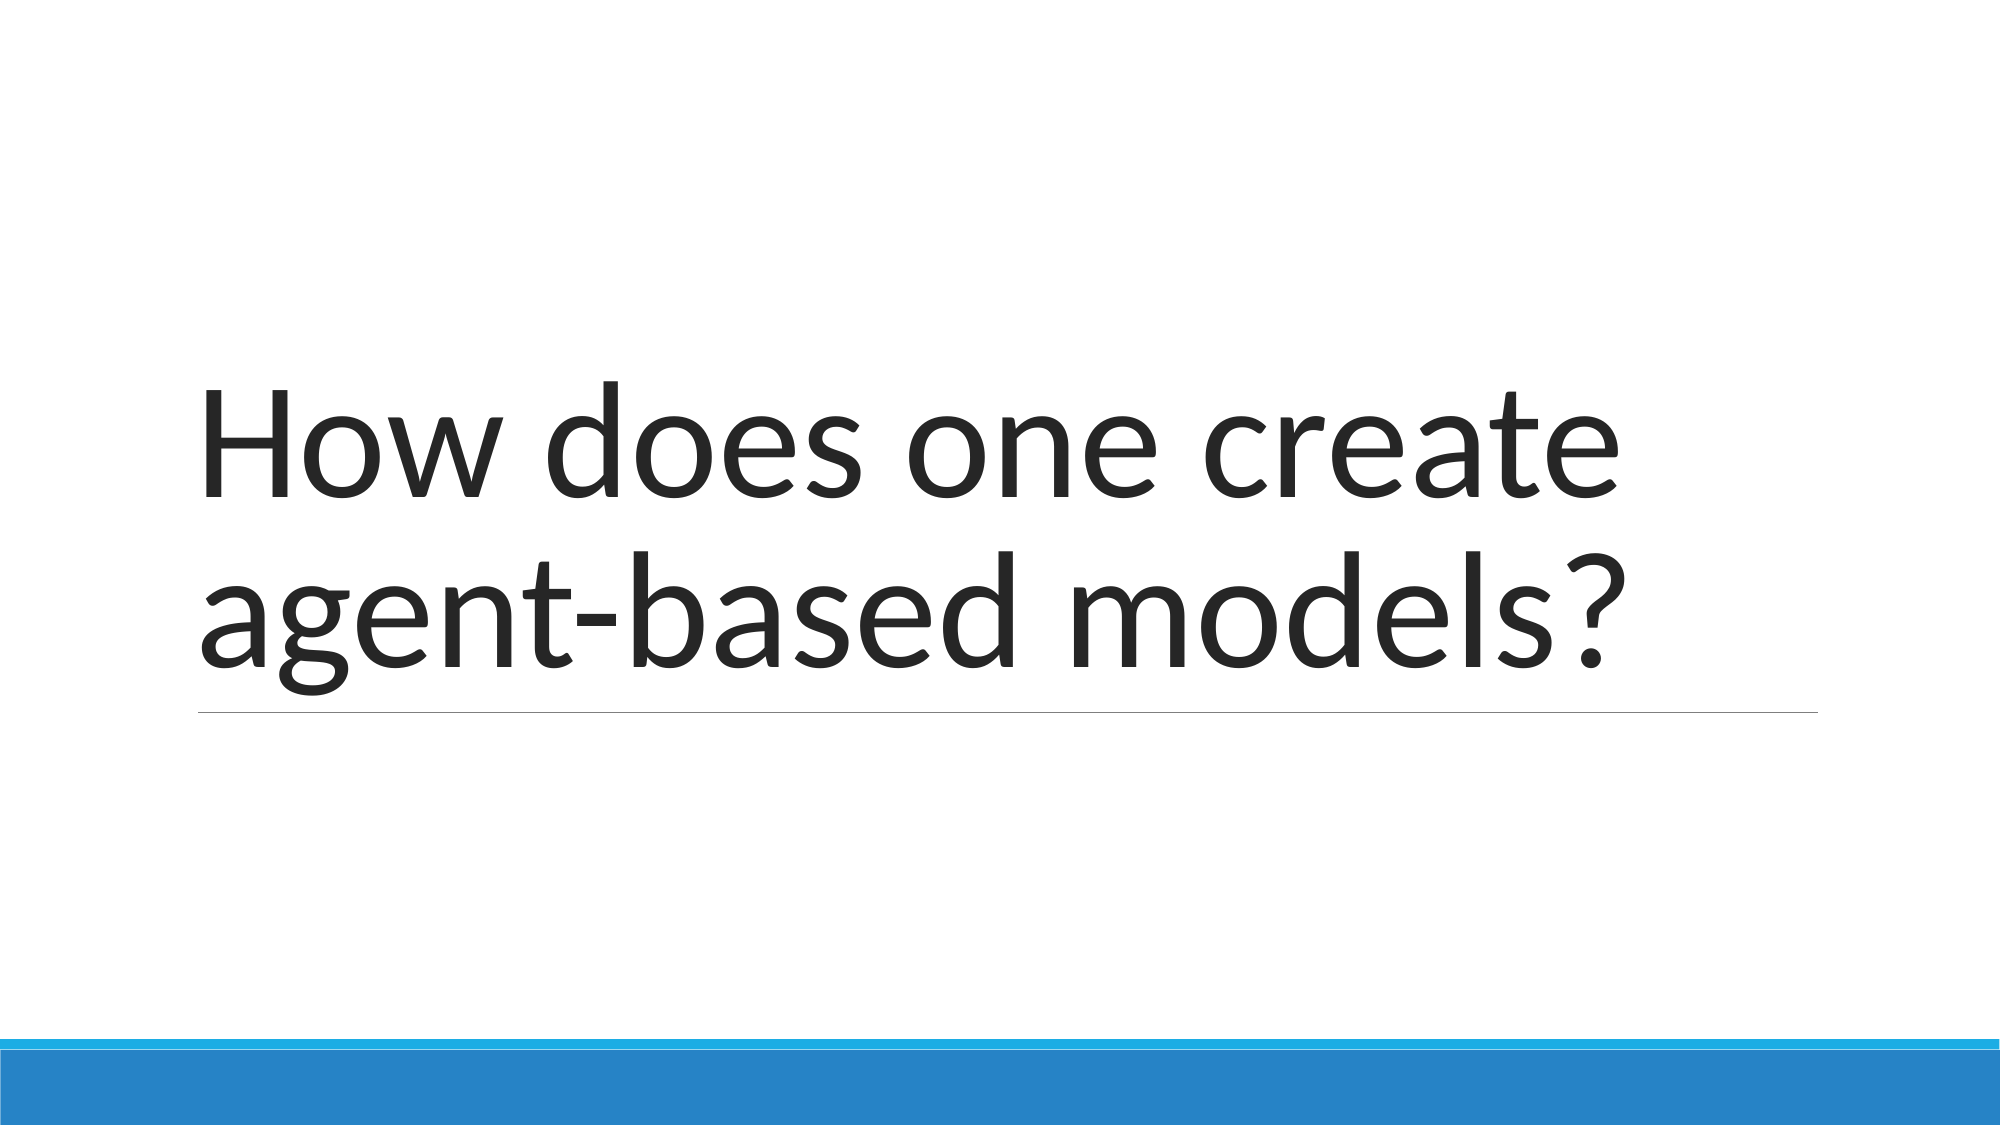

# How does one create agent-based models?